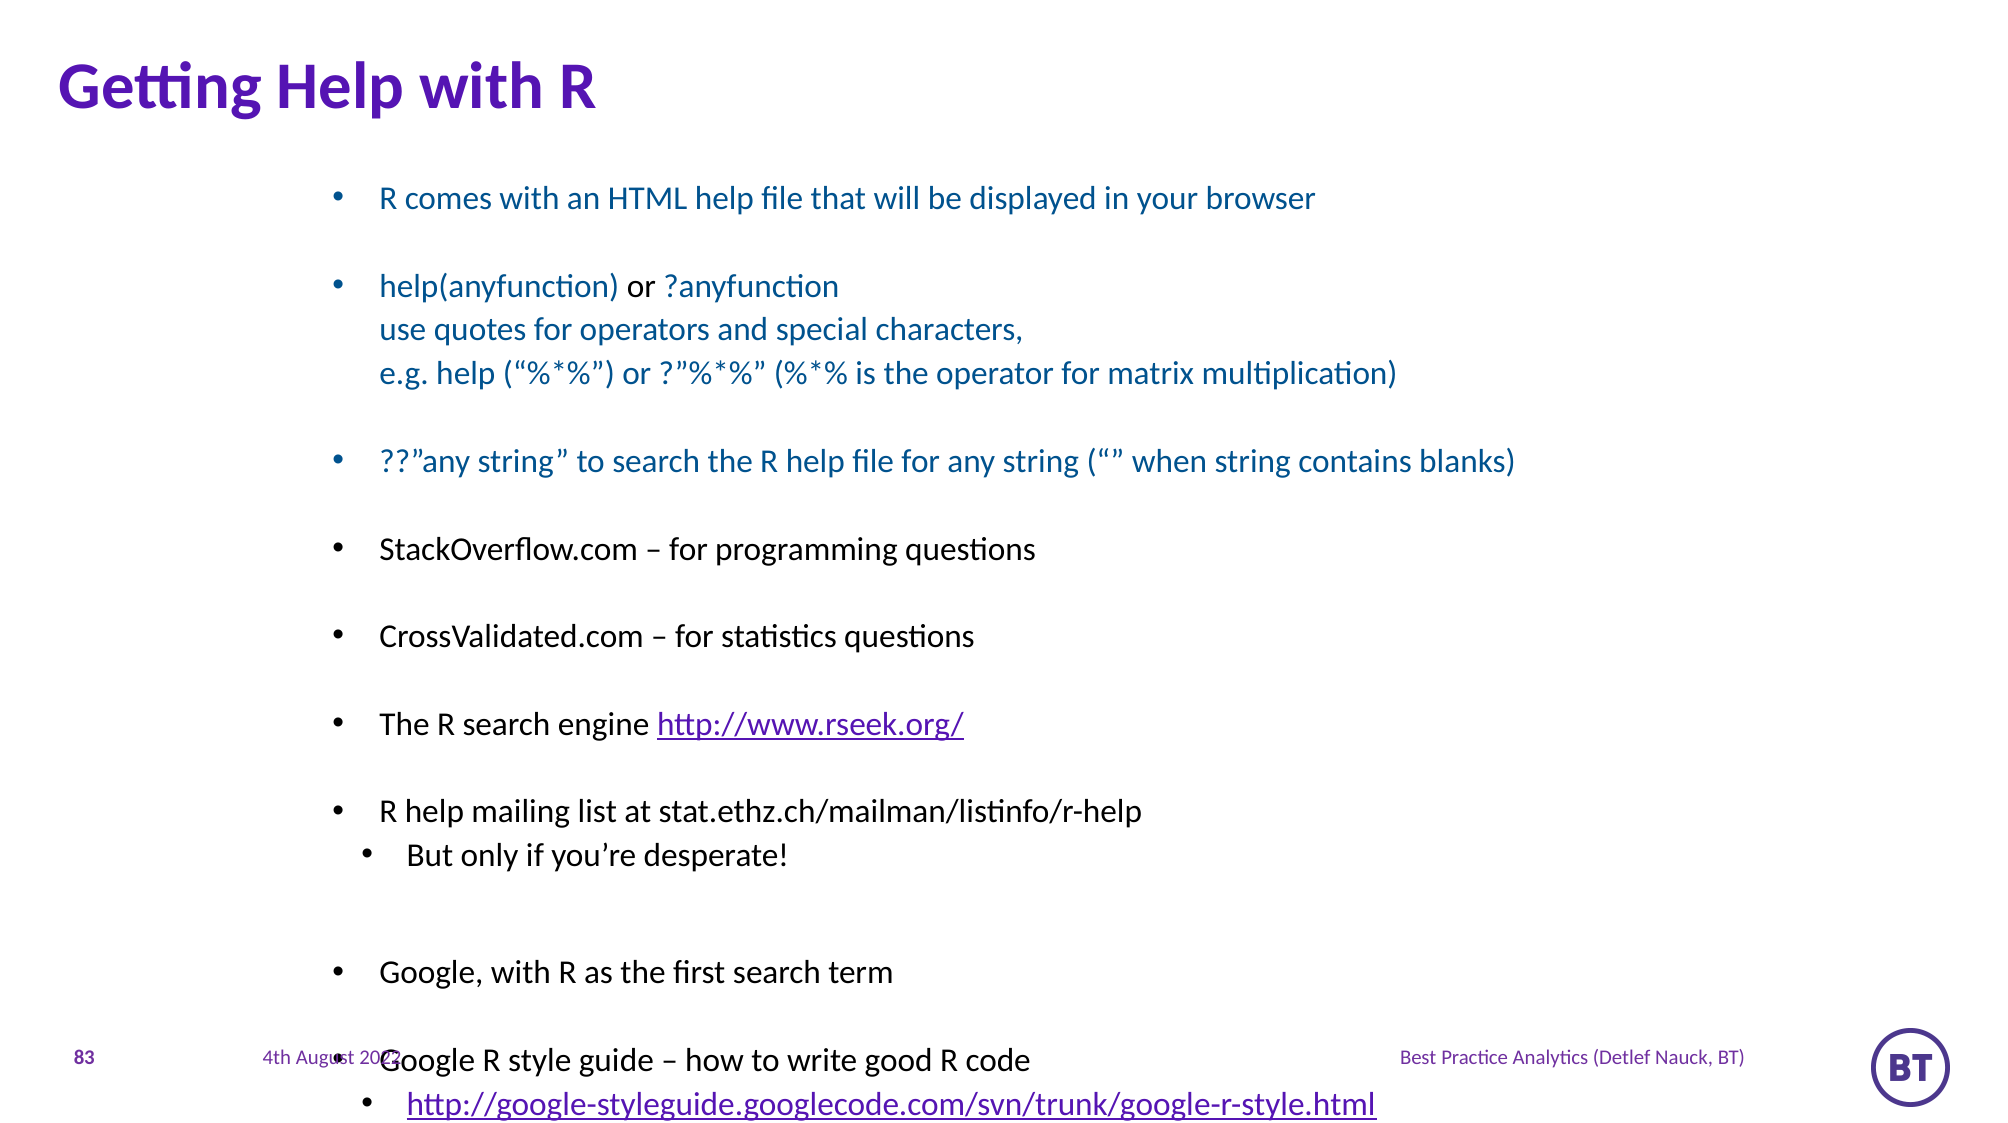

# Getting Help with R
R comes with an HTML help file that will be displayed in your browser

help(anyfunction) or ?anyfunction
use quotes for operators and special characters,
e.g. help (“%*%”) or ?”%*%” (%*% is the operator for matrix multiplication)

??”any string” to search the R help file for any string (“” when string contains blanks)

StackOverflow.com – for programming questions

CrossValidated.com – for statistics questions

The R search engine http://www.rseek.org/

R help mailing list at stat.ethz.ch/mailman/listinfo/r-help
But only if you’re desperate!

Google, with R as the first search term

Google R style guide – how to write good R code
http://google-styleguide.googlecode.com/svn/trunk/google-r-style.html

83
Best Practice Analytics (Detlef Nauck, BT)
4th August 2022